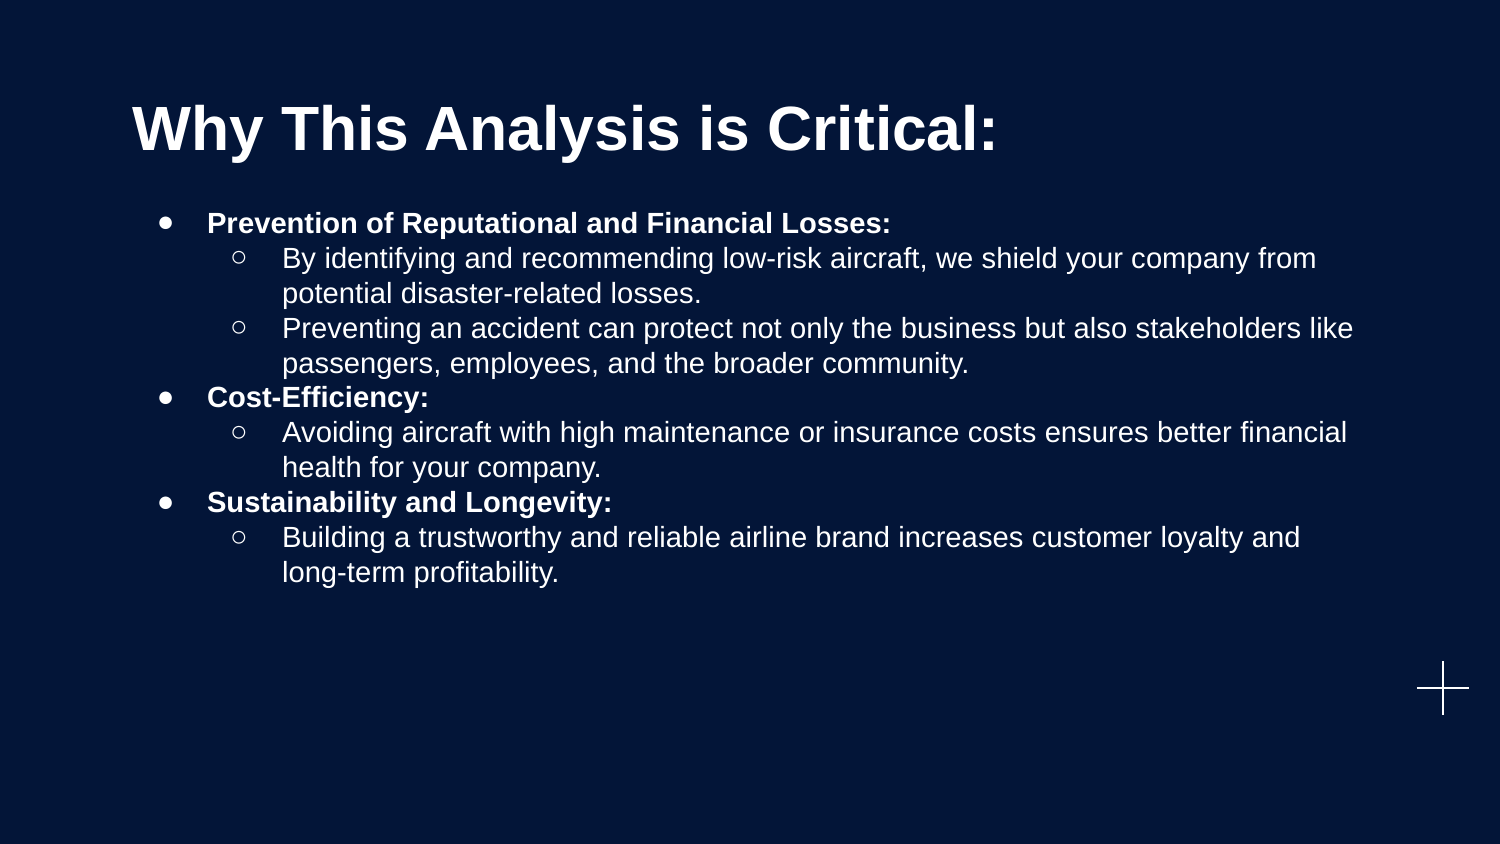

# Why This Analysis is Critical:
Prevention of Reputational and Financial Losses:
By identifying and recommending low-risk aircraft, we shield your company from potential disaster-related losses.
Preventing an accident can protect not only the business but also stakeholders like passengers, employees, and the broader community.
Cost-Efficiency:
Avoiding aircraft with high maintenance or insurance costs ensures better financial health for your company.
Sustainability and Longevity:
Building a trustworthy and reliable airline brand increases customer loyalty and long-term profitability.